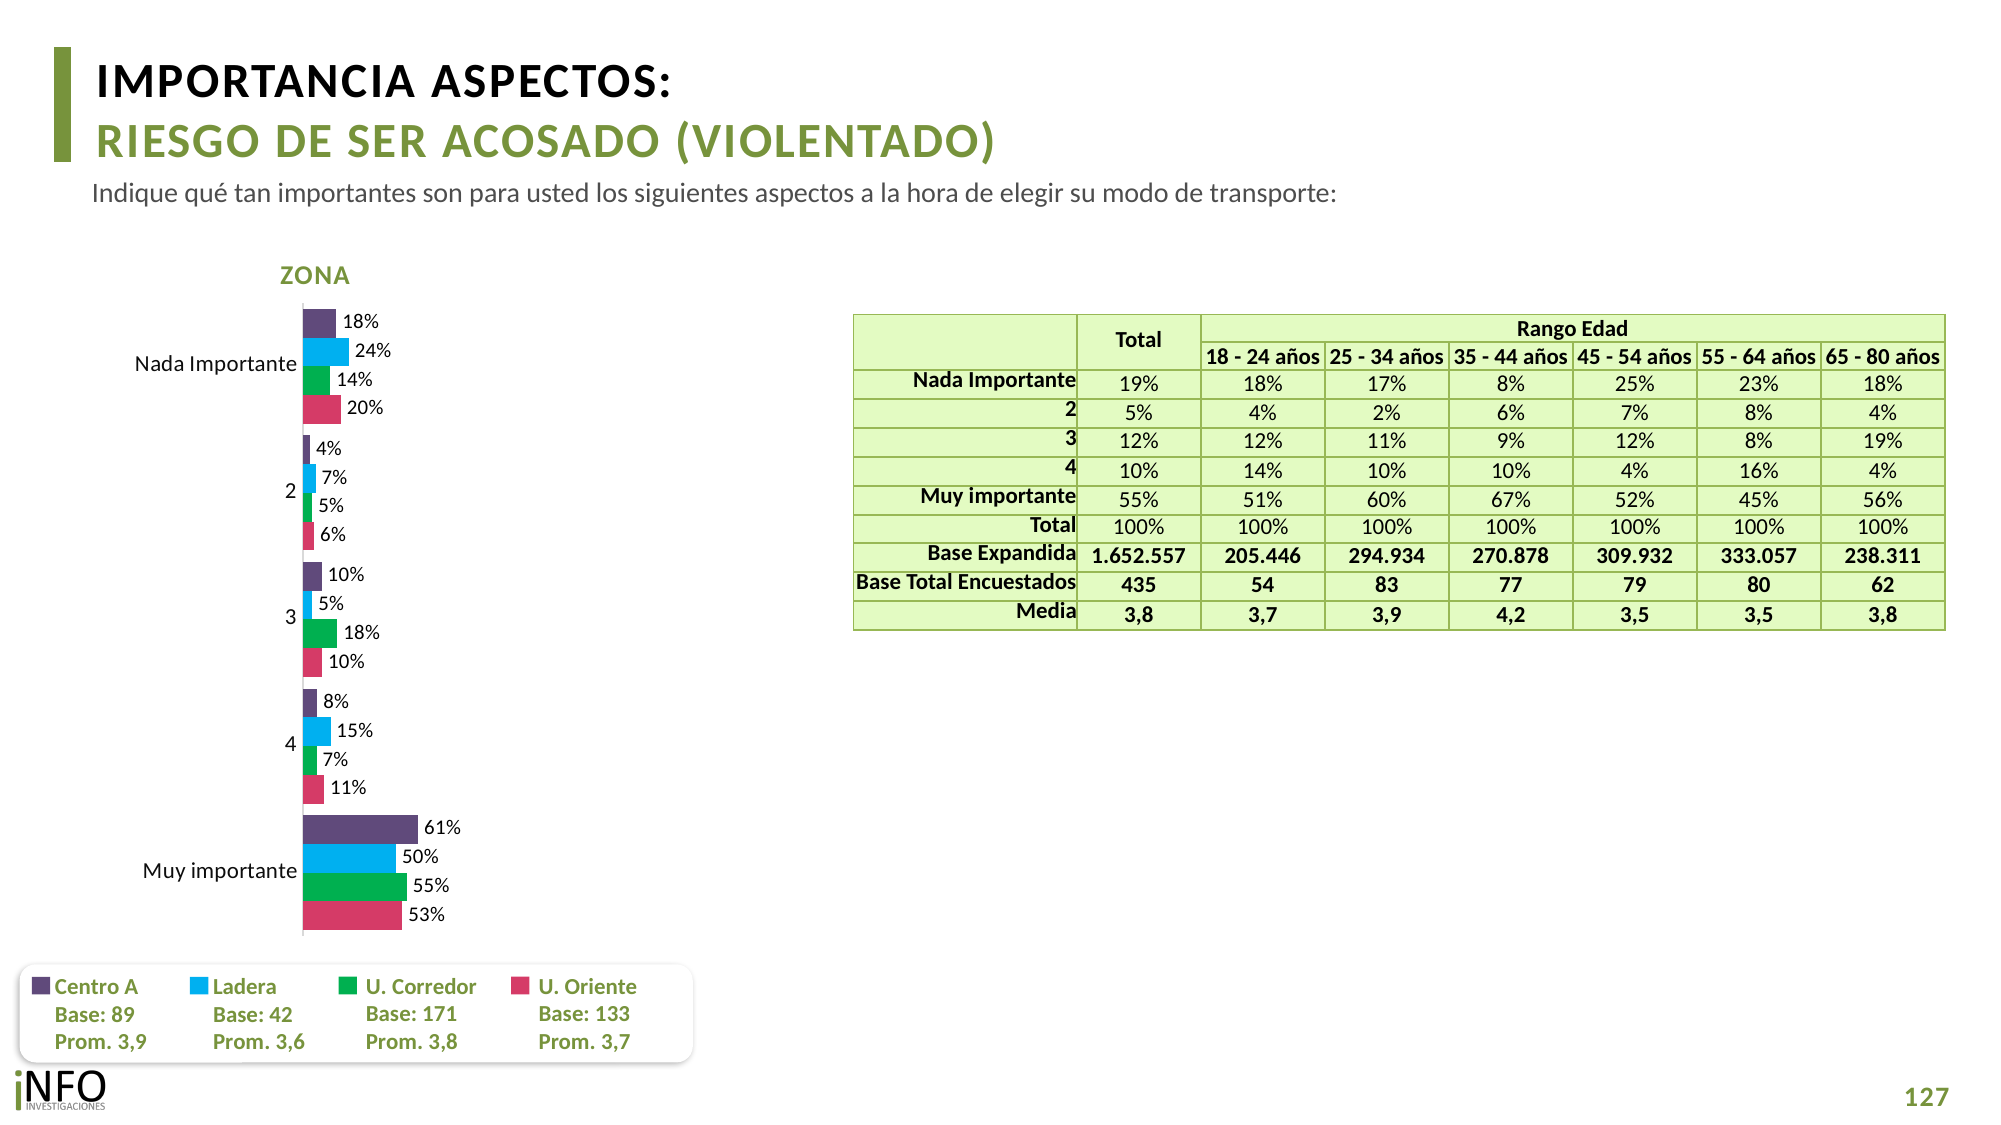

IMPORTANCIA ASPECTOS:
RIESGO DE SER ACOSADO (VIOLENTADO)

Indique qué tan importantes son para usted los siguientes aspectos a la hora de elegir su modo de transporte:
ZONA

### Chart

| Category | CA | L | UC | UO |
|---|---|---|---|---|
| Nada Importante | 0.17636742006070225 | 0.24277942798570887 | 0.1446757298598705 | 0.2004690946998671 |
| 2 | 0.03647381335945024 | 0.06716547148319316 | 0.0492213215136469 | 0.058945893648486306 |
| 3 | 0.09852337450697869 | 0.04897627298367622 | 0.18216496422953468 | 0.10107890461565606 |
| 4 | 0.0760567698840735 | 0.14592815703440676 | 0.07090578949699833 | 0.11132394373753092 |
| Muy importante | 0.6125786221887968 | 0.4951506705130156 | 0.5530321948999506 | 0.5281821632984613 |
|  | Total | Rango Edad |  |  |  |  |  |
| --- | --- | --- | --- | --- | --- | --- | --- |
|  |  | 18 - 24 años | 25 - 34 años | 35 - 44 años | 45 - 54 años | 55 - 64 años | 65 - 80 años |
| Nada Importante | 19% | 18% | 17% | 8% | 25% | 23% | 18% |
| 2 | 5% | 4% | 2% | 6% | 7% | 8% | 4% |
| 3 | 12% | 12% | 11% | 9% | 12% | 8% | 19% |
| 4 | 10% | 14% | 10% | 10% | 4% | 16% | 4% |
| Muy importante | 55% | 51% | 60% | 67% | 52% | 45% | 56% |
| Total | 100% | 100% | 100% | 100% | 100% | 100% | 100% |
| Base Expandida | 1.652.557 | 205.446 | 294.934 | 270.878 | 309.932 | 333.057 | 238.311 |
| Base Total Encuestados | 435 | 54 | 83 | 77 | 79 | 80 | 62 |
| Media | 3,8 | 3,7 | 3,9 | 4,2 | 3,5 | 3,5 | 3,8 |
U. Corredor
Base: 171
Prom. 3,8
U. Oriente
Base: 133
Prom. 3,7

Centro A
Base: 89
Prom. 3,9
Ladera
Base: 42
Prom. 3,6

127